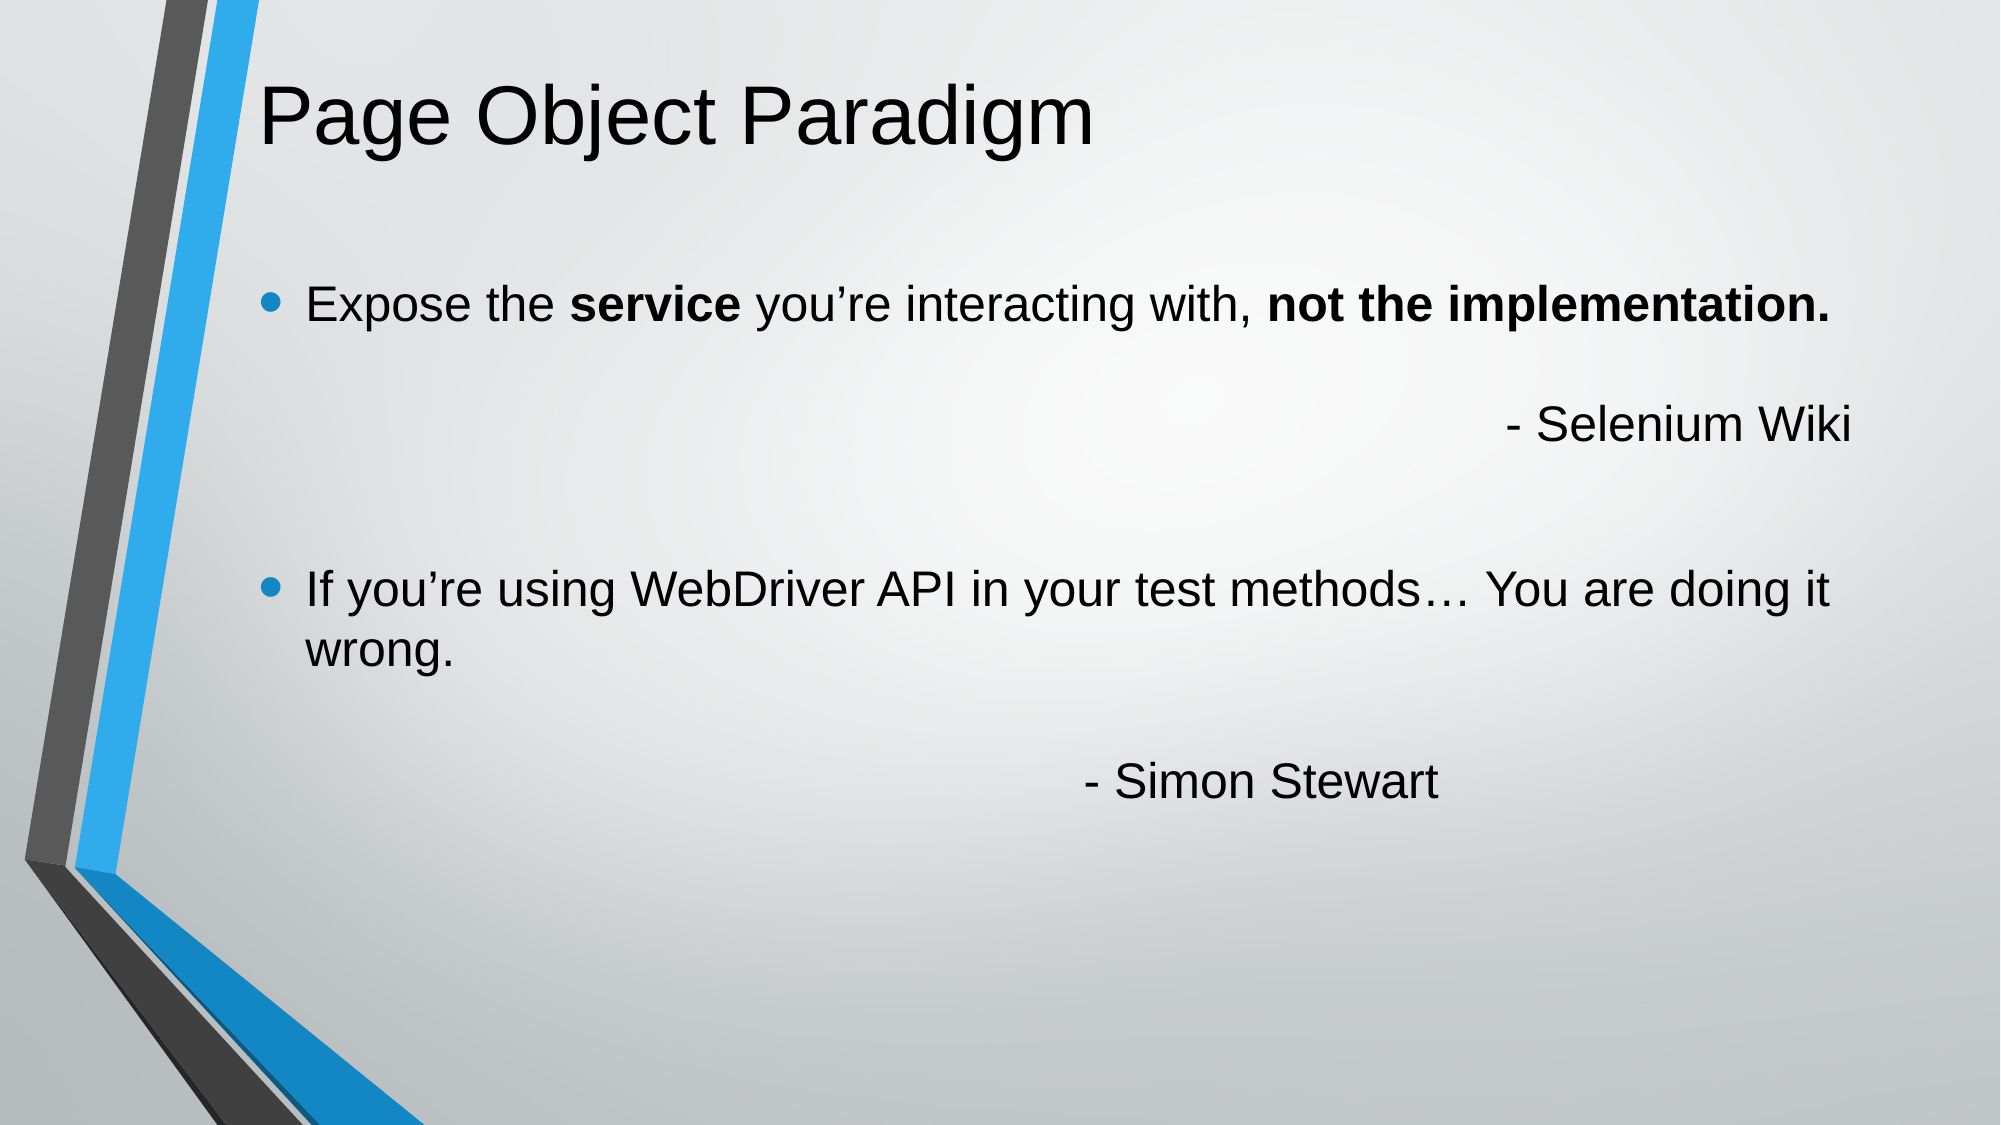

# Page Object Paradigm
Expose the service you’re interacting with, not the implementation.																		- Selenium Wiki

If you’re using WebDriver API in your test methods… You are doing it wrong.
															- Simon Stewart